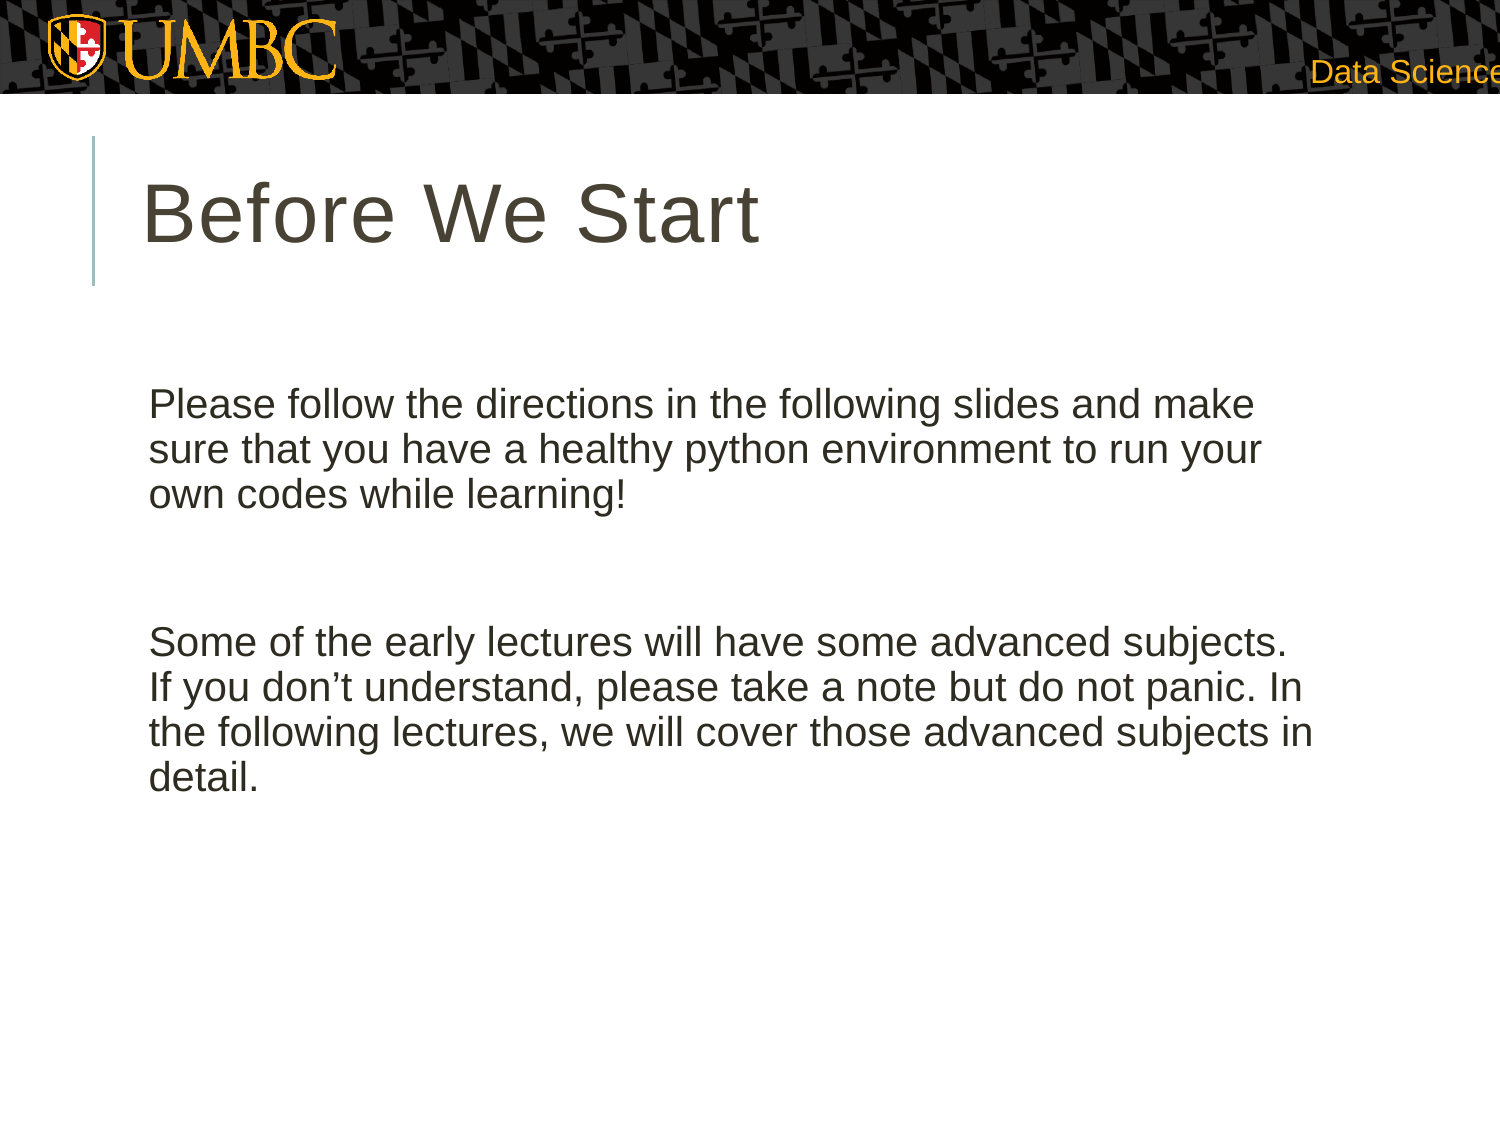

# Before We Start
Please follow the directions in the following slides and make sure that you have a healthy python environment to run your own codes while learning!

Some of the early lectures will have some advanced subjects. If you don’t understand, please take a note but do not panic. In the following lectures, we will cover those advanced subjects in detail.